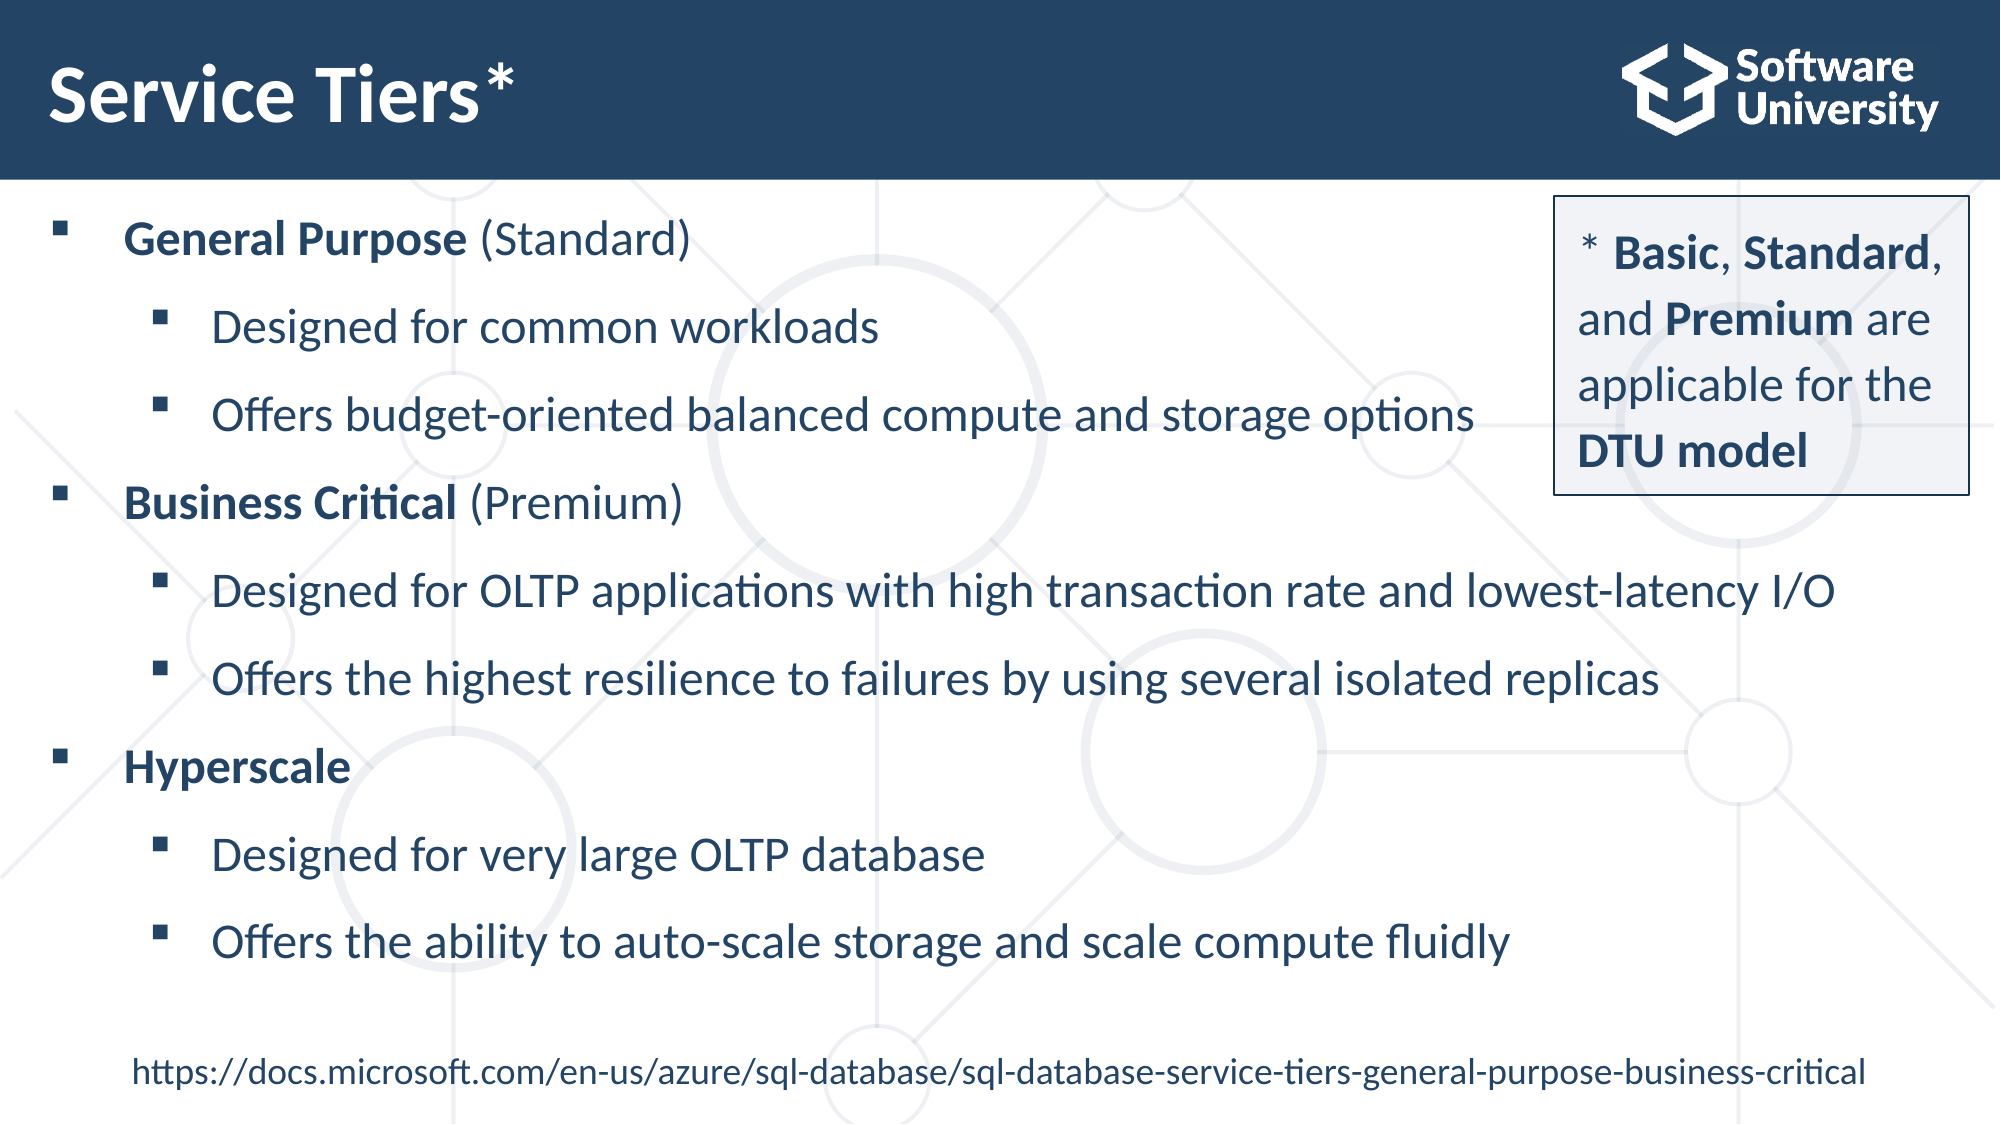

# Service Tiers*
General Purpose (Standard)
Designed for common workloads
Offers budget-oriented balanced compute and storage options
Business Critical (Premium)
Designed for OLTP applications with high transaction rate and lowest-latency I/O
Offers the highest resilience to failures by using several isolated replicas
Hyperscale
Designed for very large OLTP database
Offers the ability to auto-scale storage and scale compute fluidly
* Basic, Standard, and Premium are applicable for the DTU model
https://docs.microsoft.com/en-us/azure/sql-database/sql-database-service-tiers-general-purpose-business-critical